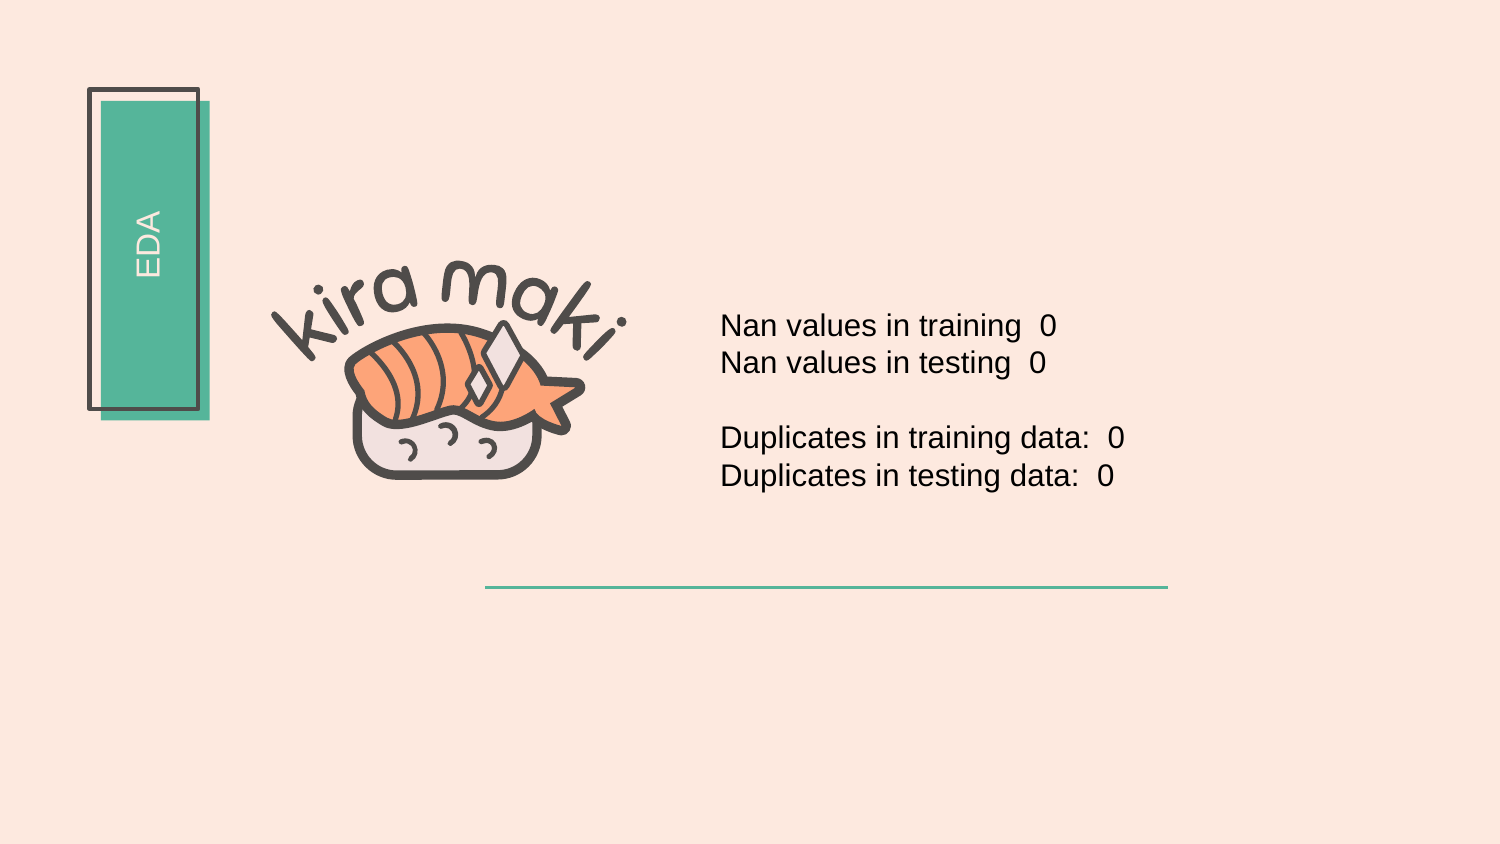

# EDA

Nan values in training  0
Nan values in testing  0

Duplicates in training data:  0
Duplicates in testing data:  0